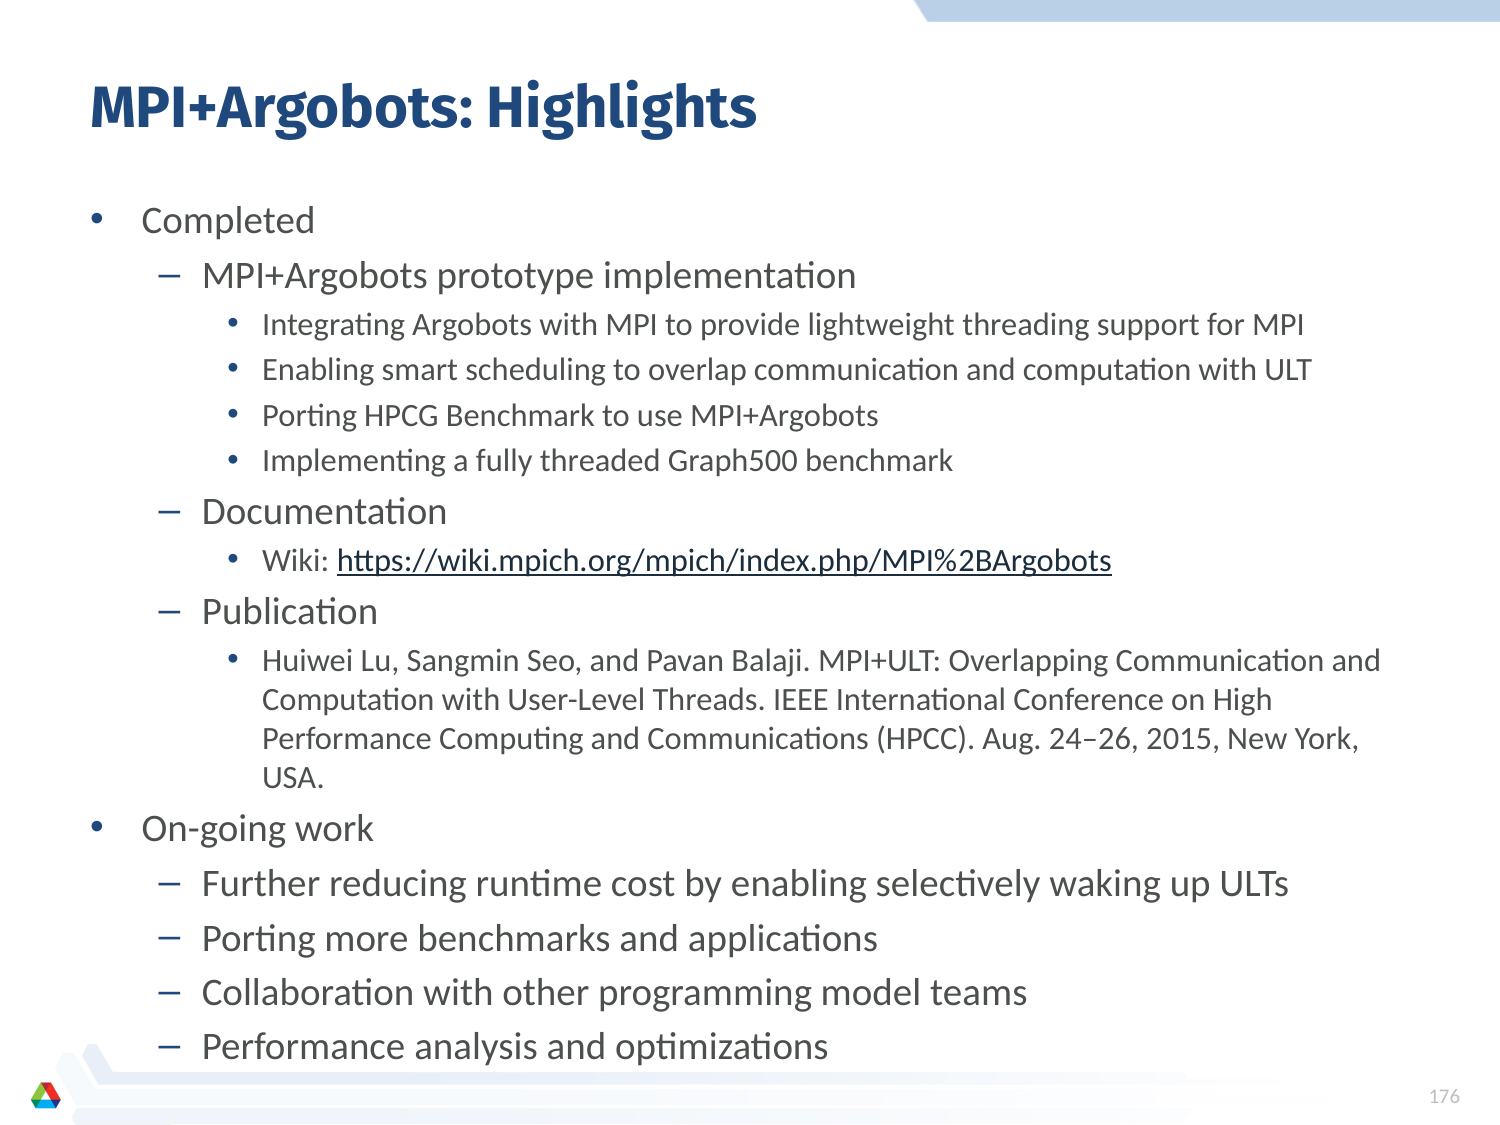

# MPI+Argobots: Highlights
Completed
MPI+Argobots prototype implementation
Integrating Argobots with MPI to provide lightweight threading support for MPI
Enabling smart scheduling to overlap communication and computation with ULT
Porting HPCG Benchmark to use MPI+Argobots
Implementing a fully threaded Graph500 benchmark
Documentation
Wiki: https://wiki.mpich.org/mpich/index.php/MPI%2BArgobots
Publication
Huiwei Lu, Sangmin Seo, and Pavan Balaji. MPI+ULT: Overlapping Communication and Computation with User-Level Threads. IEEE International Conference on High Performance Computing and Communications (HPCC). Aug. 24–26, 2015, New York, USA.
On-going work
Further reducing runtime cost by enabling selectively waking up ULTs
Porting more benchmarks and applications
Collaboration with other programming model teams
Performance analysis and optimizations
176